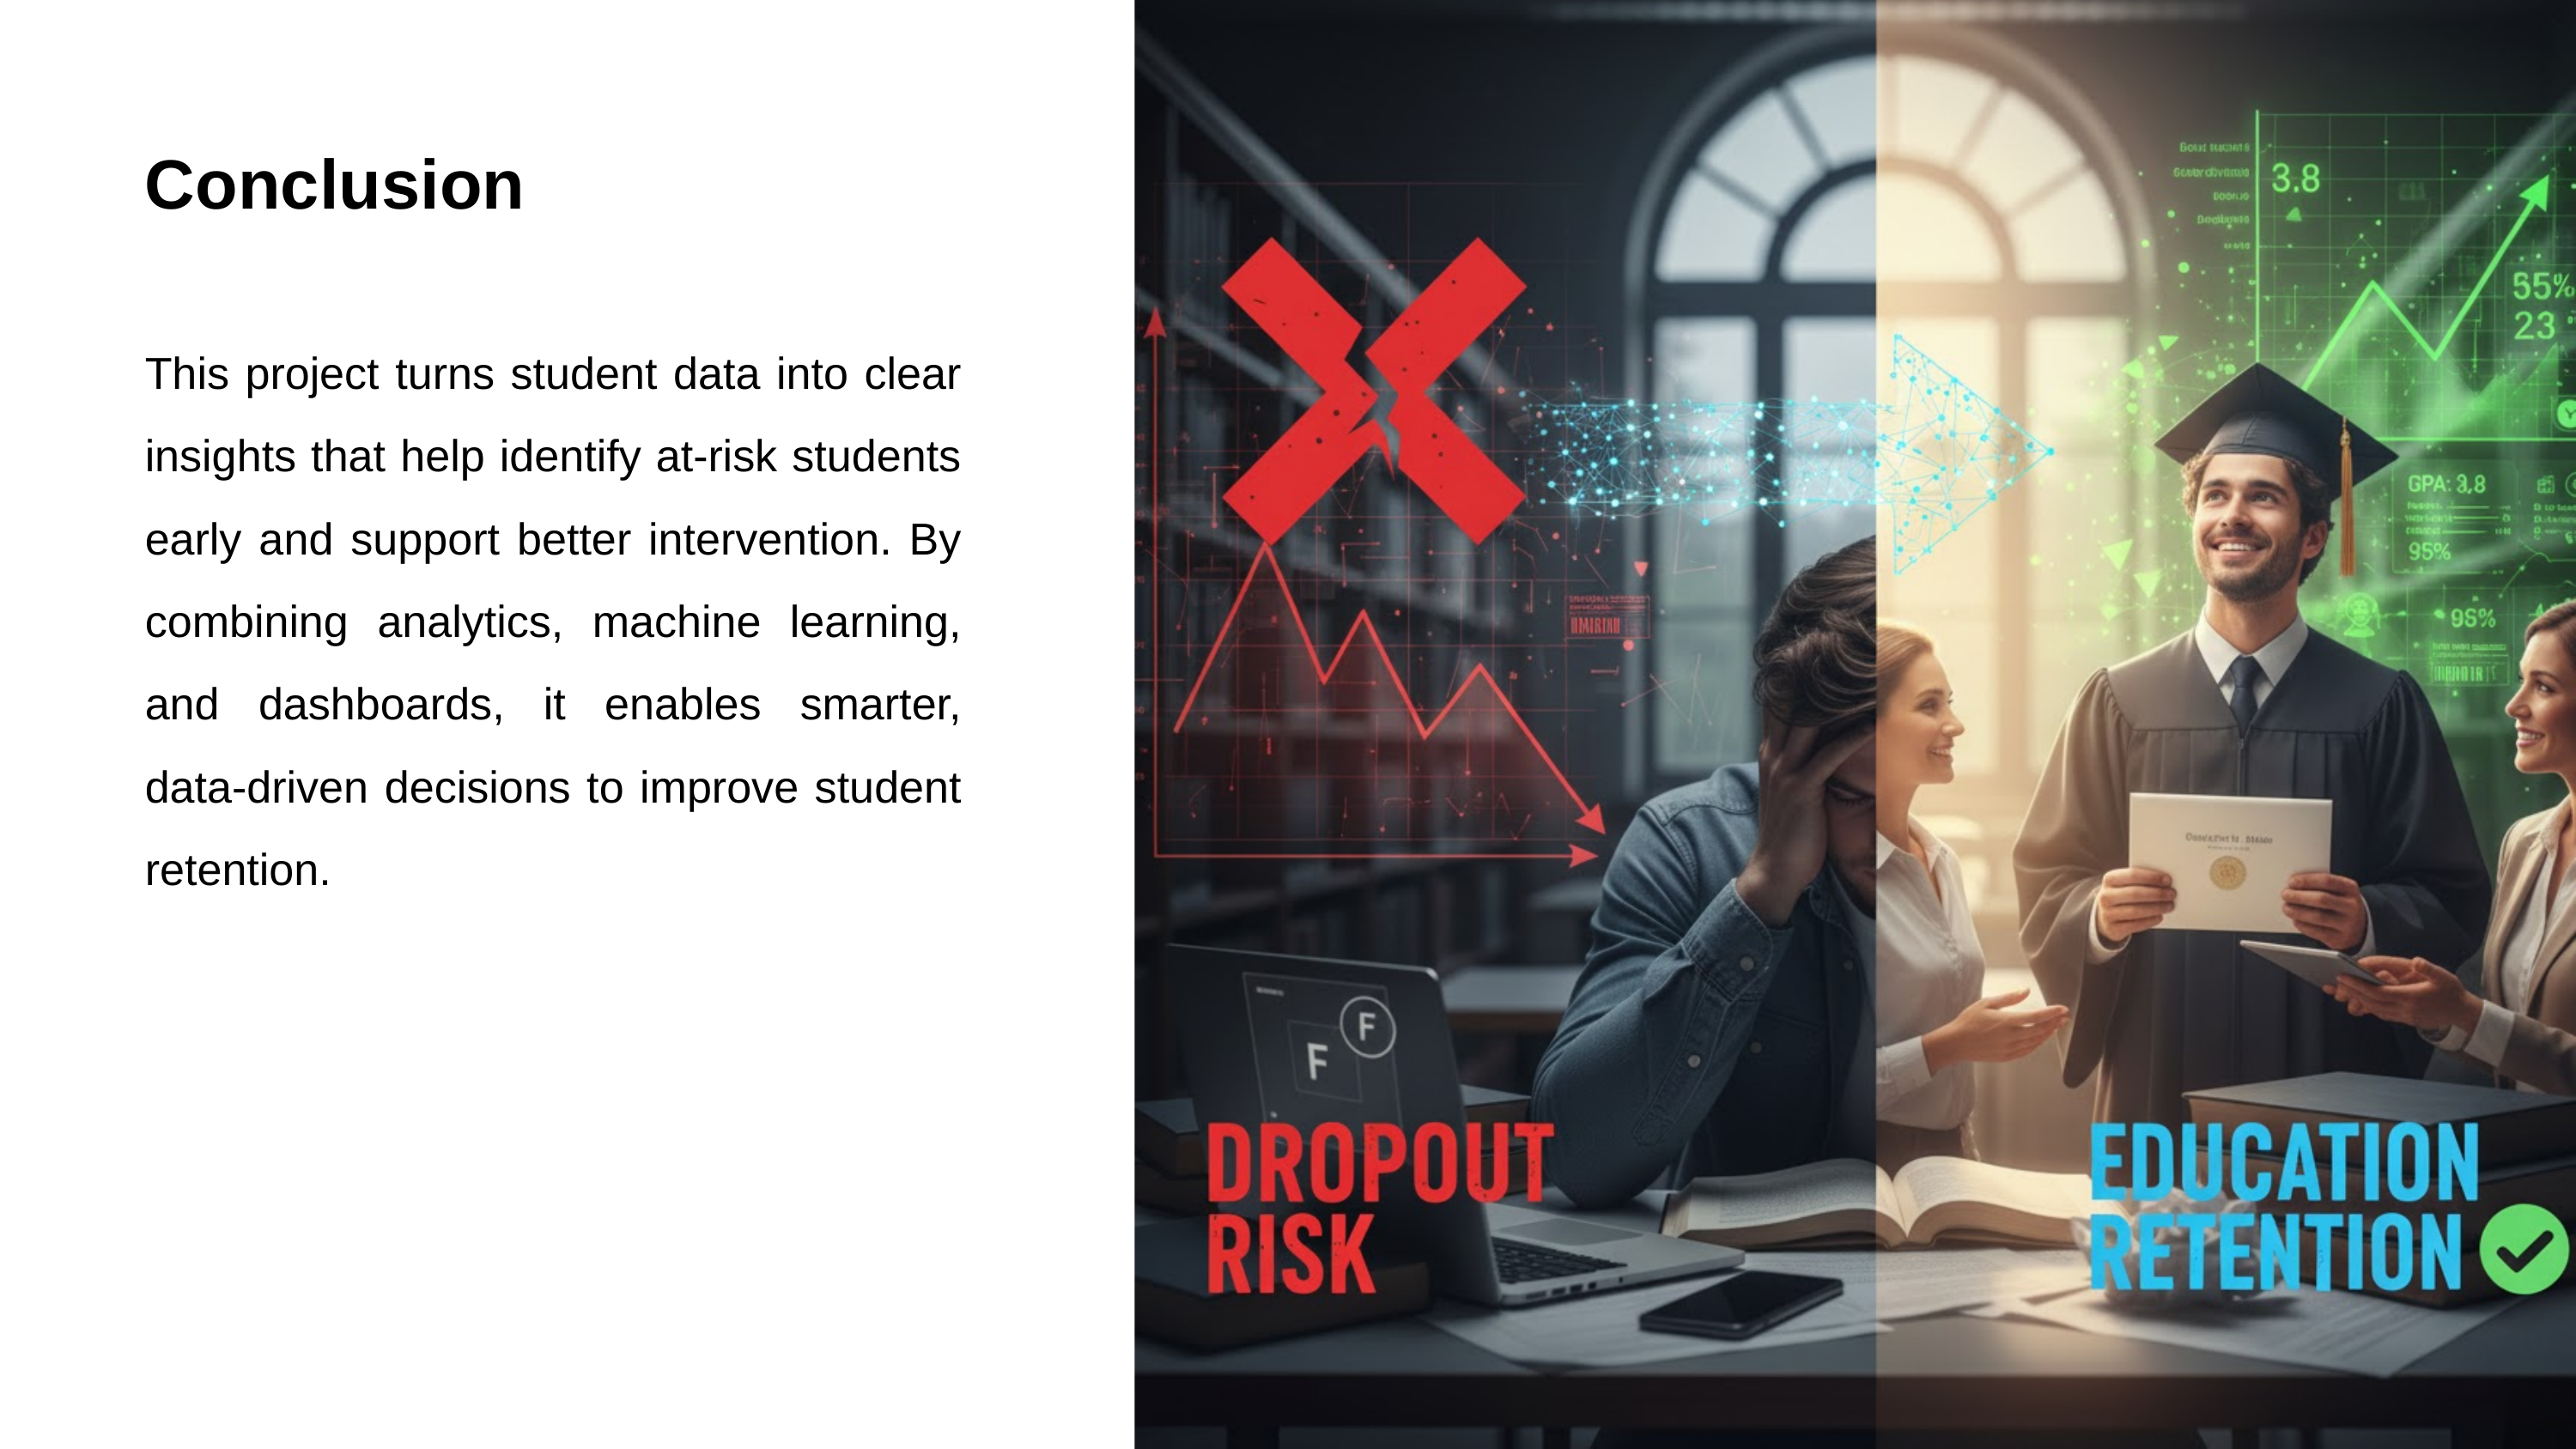

Conclusion
This project turns student data into clear insights that help identify at-risk students early and support better intervention. By combining analytics, machine learning, and dashboards, it enables smarter, data-driven decisions to improve student retention.